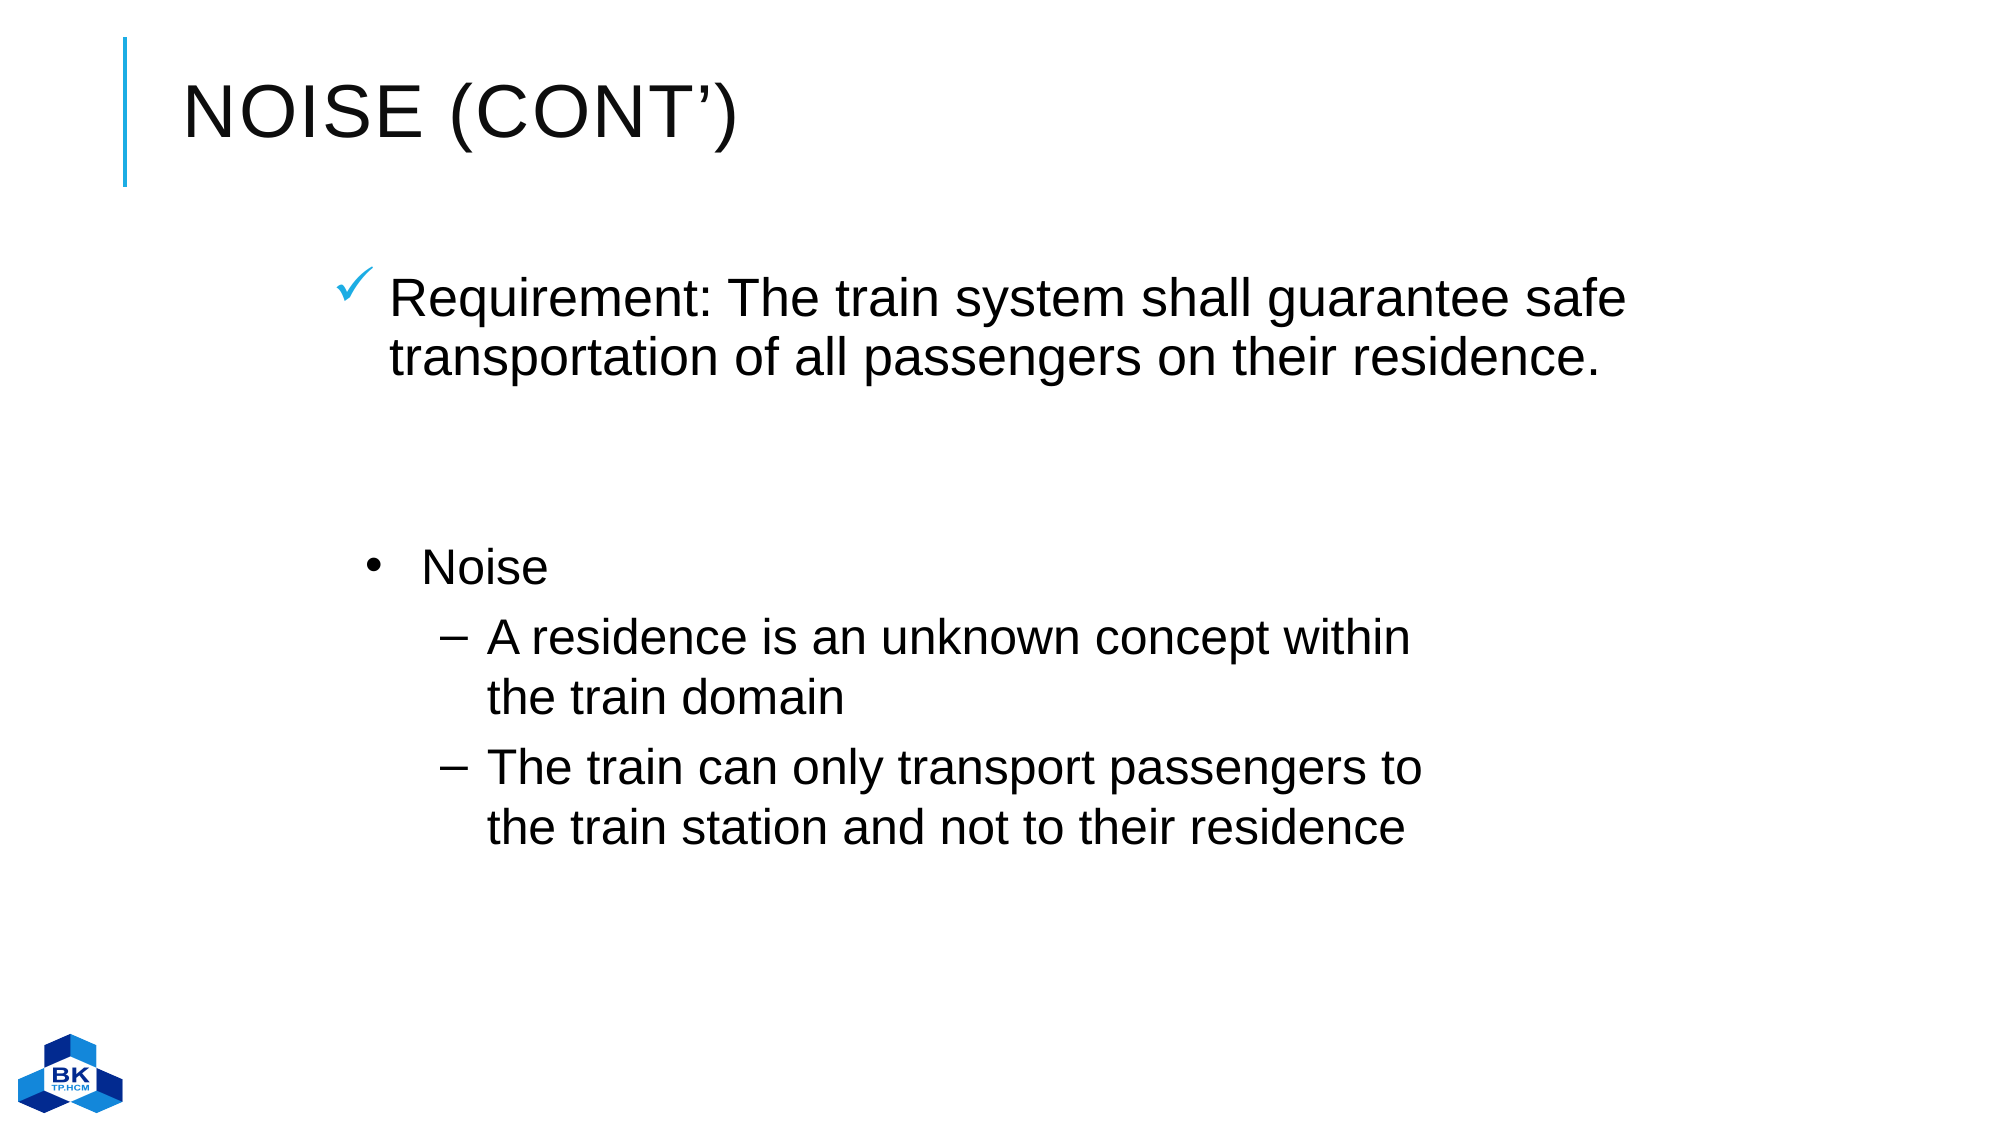

# Noise (cont’)
Requirement: The train system shall guarantee safe transportation of all passengers on their residence.

Noise
A residence is an unknown concept within the train domain
The train can only transport passengers to the train station and not to their residence